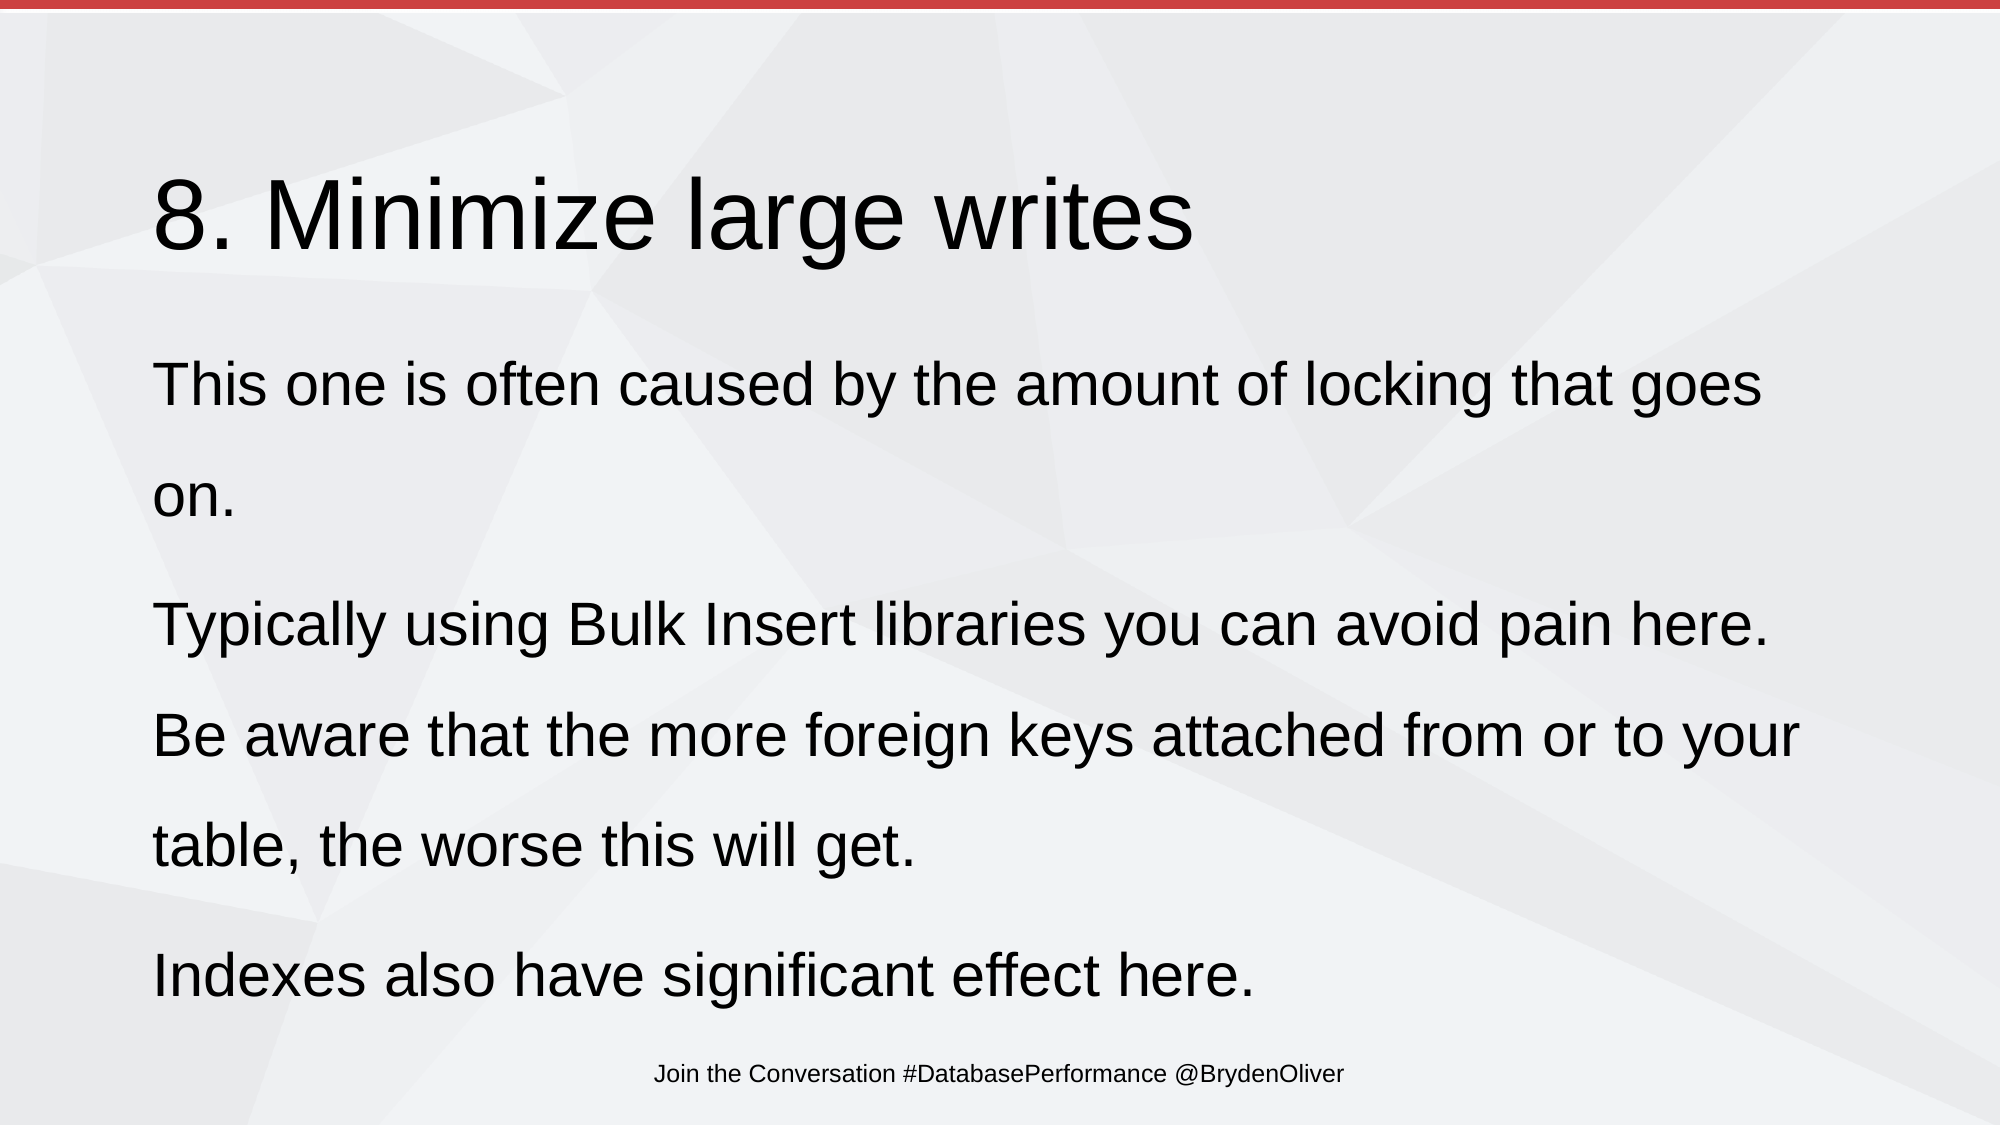

# 8. Minimize large writes
This one is often caused by the amount of locking that goes on.
Typically using Bulk Insert libraries you can avoid pain here. Be aware that the more foreign keys attached from or to your table, the worse this will get.
Indexes also have significant effect here.
Join the Conversation #DatabasePerformance @BrydenOliver